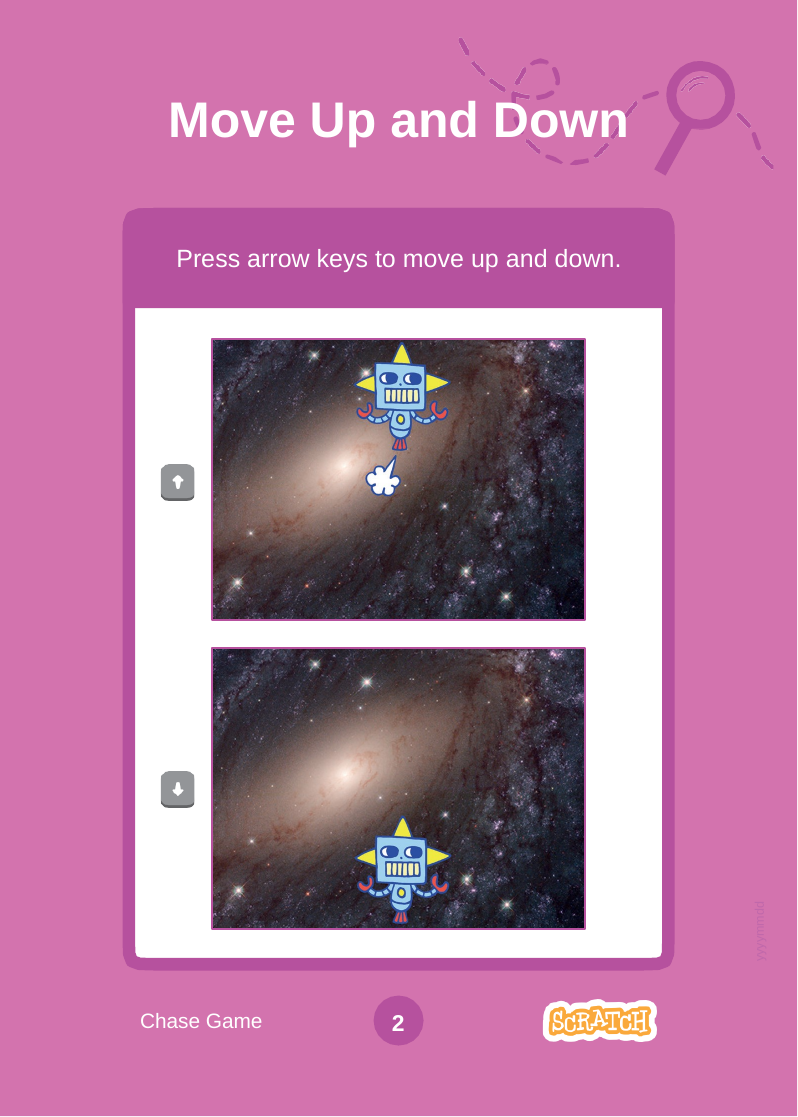

# Move Up and Down

Press arrow keys to move up and down.

yyyymmdd

Chase Game
2